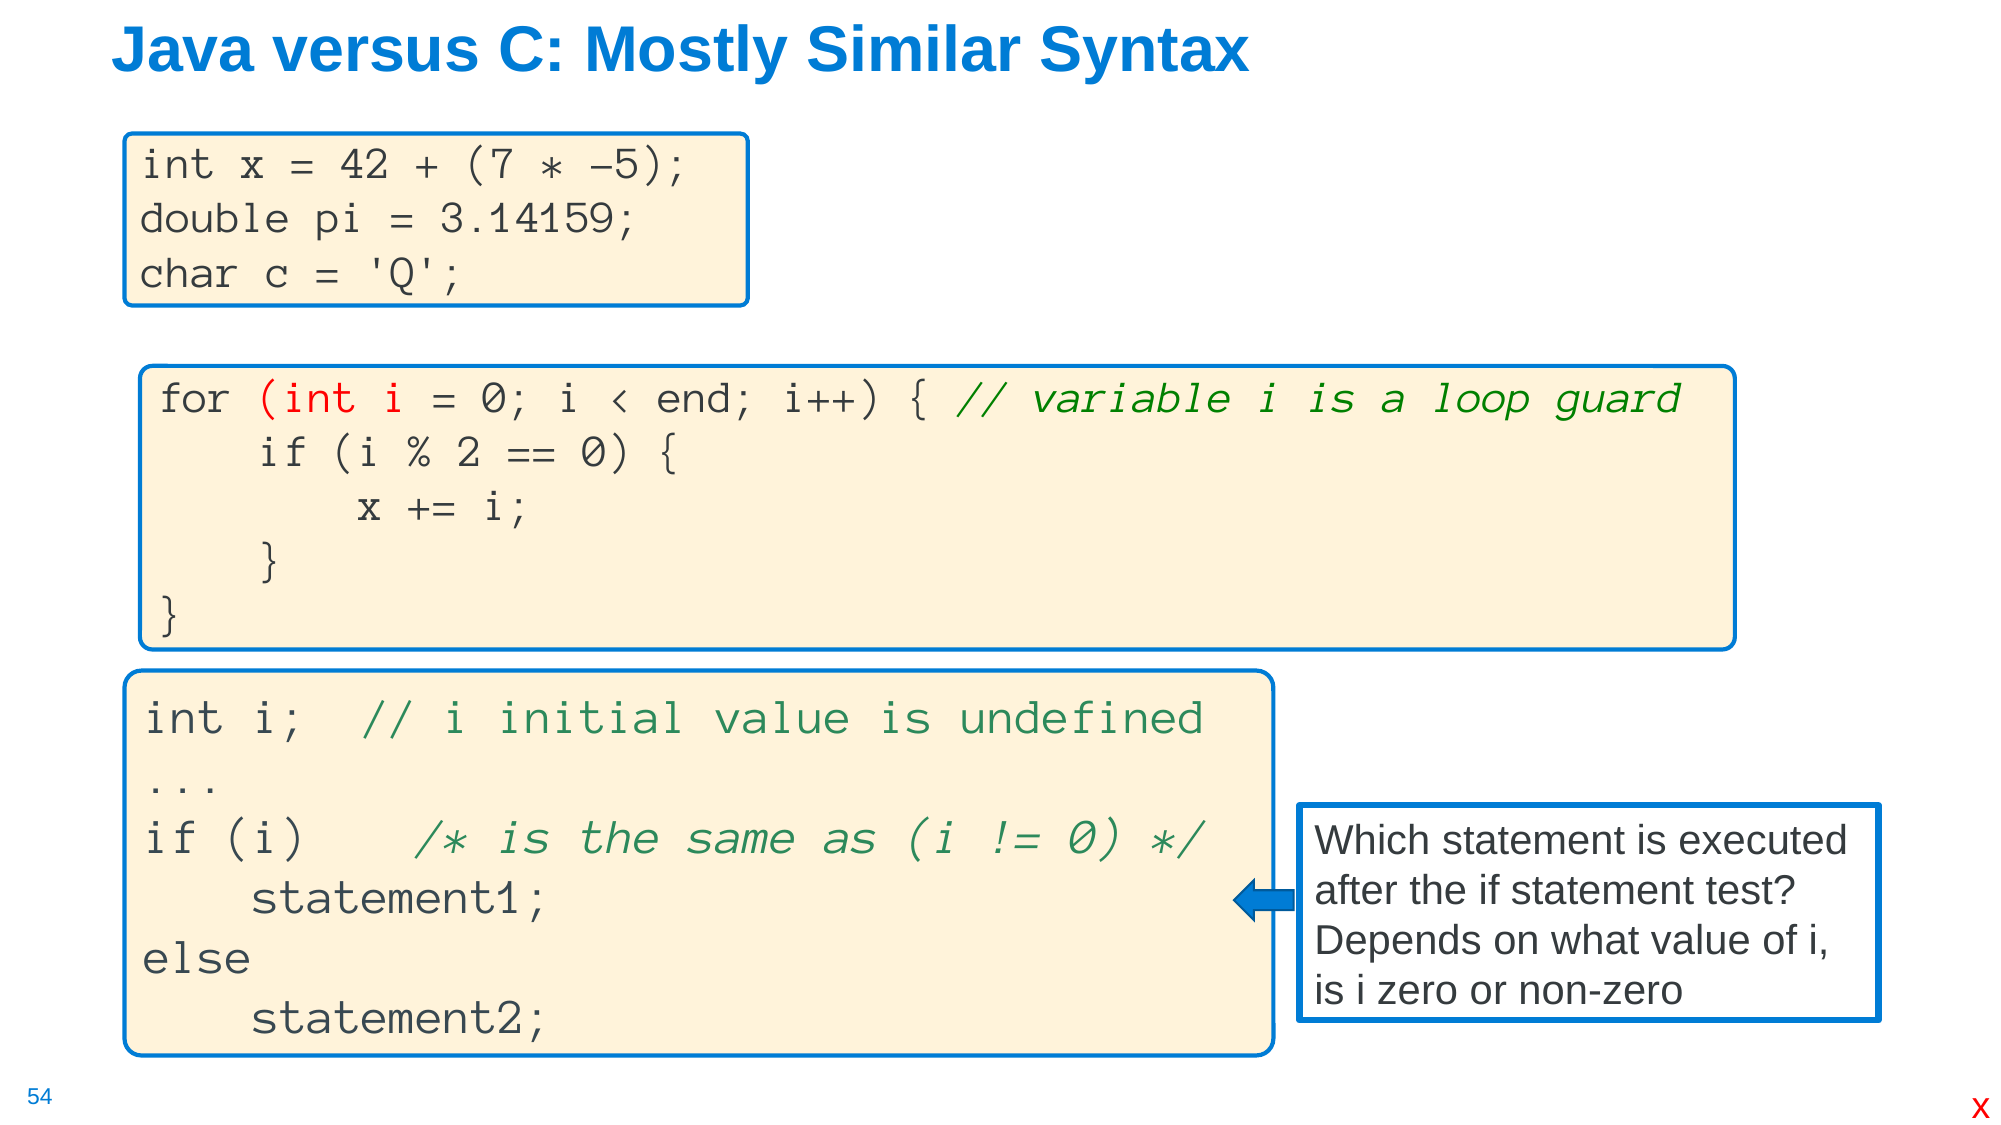

# Java versus C: Mostly Similar Syntax
int x = 42 + (7 * -5);
double pi = 3.14159;
char c = 'Q';
for (int i = 0; i < end; i++) { // variable i is a loop guard
    if (i % 2 == 0) {
        x += i;
    }
}
int i;  // i initial value is undefined
...
if (i)    /* is the same as (i != 0) */
    statement1;
else
    statement2;
Which statement is executed
after the if statement test?
Depends on what value of i,
is i zero or non-zero

x